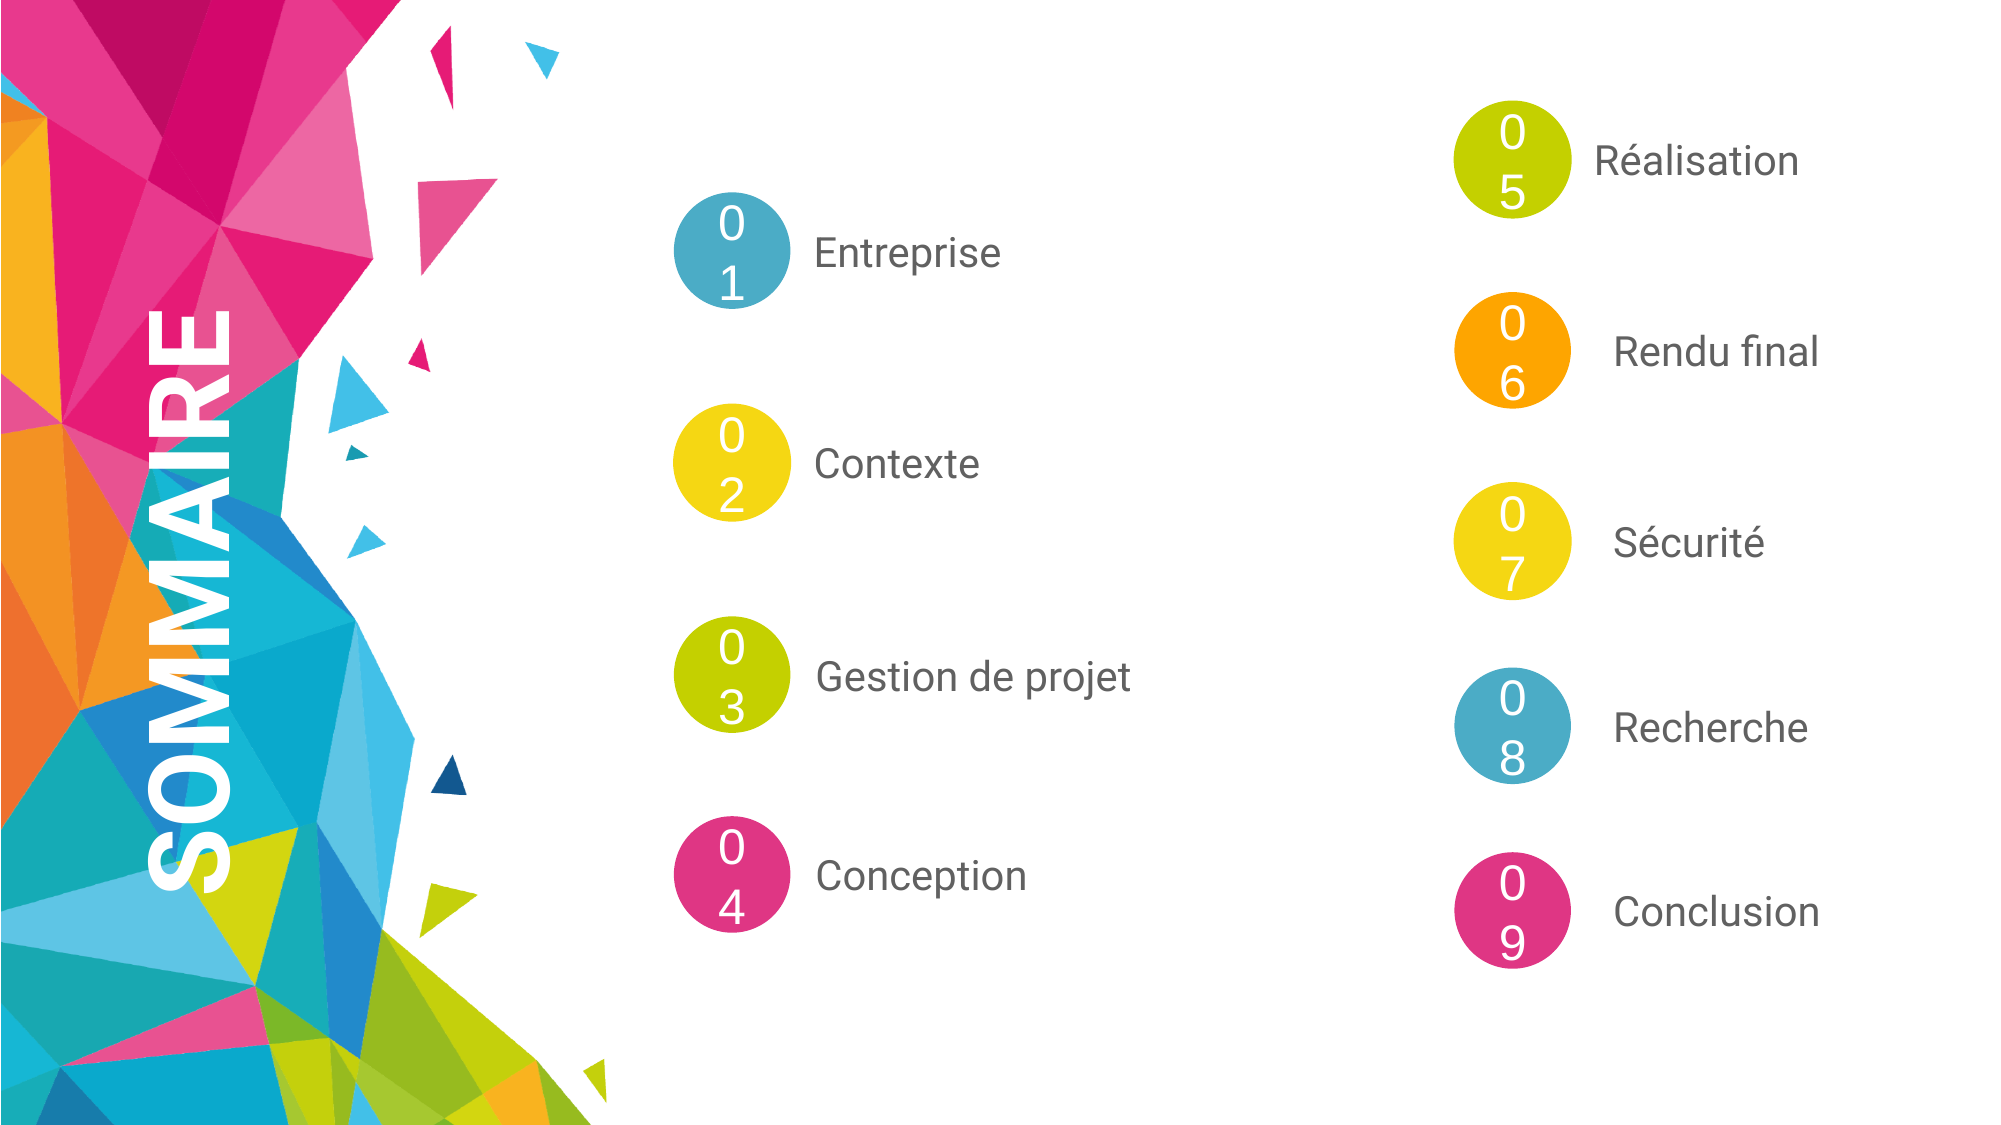

05
Réalisation
01
Entreprise
06
Rendu final
02
Contexte
07
Sécurité
03
Gestion de projet
08
Recherche
04
Conception
09
Conclusion
1
1